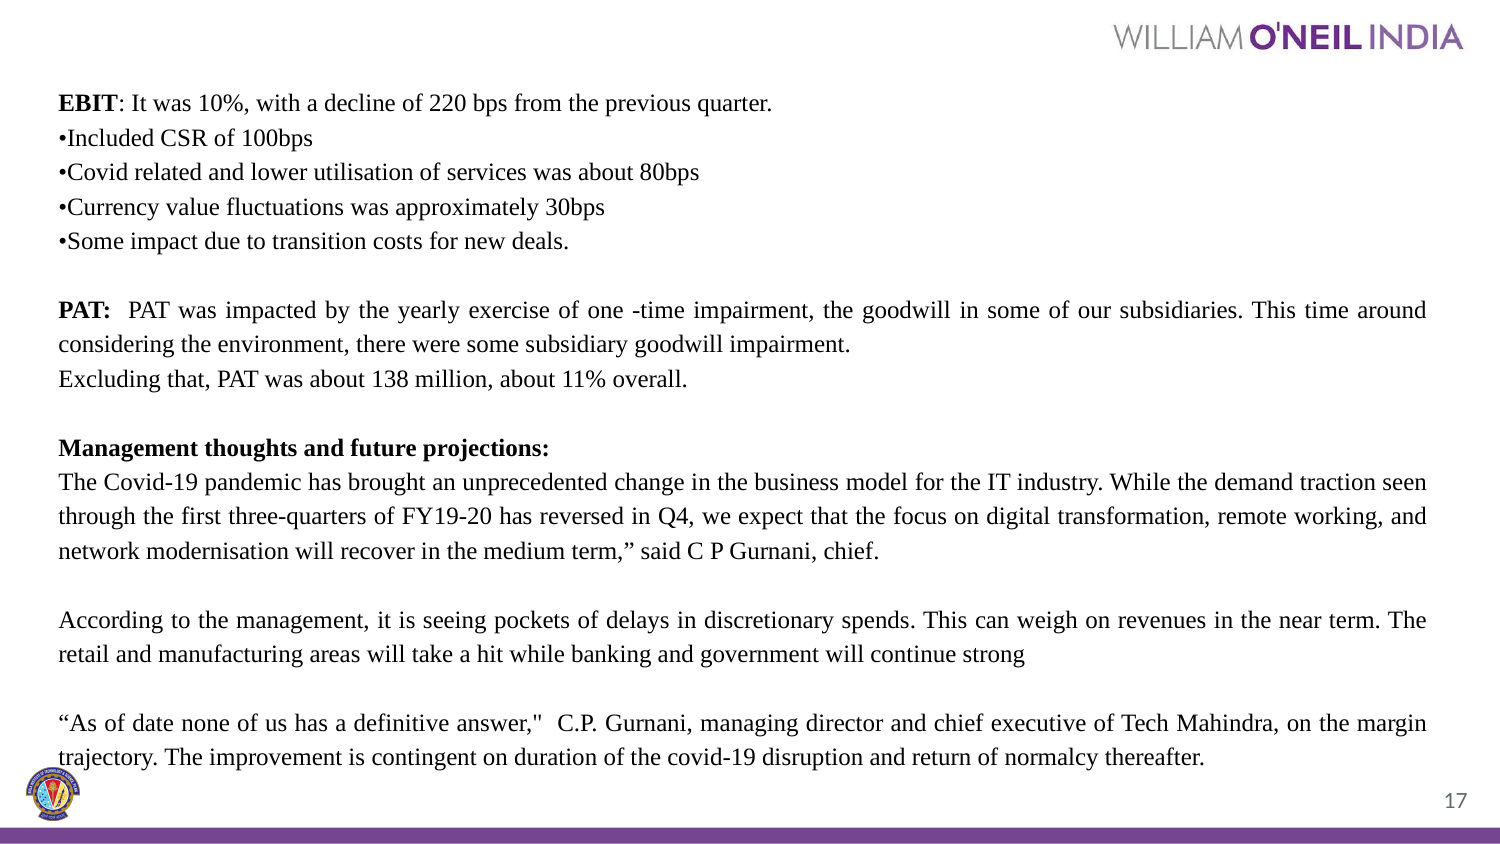

EBIT: It was 10%, with a decline of 220 bps from the previous quarter.
•Included CSR of 100bps
•Covid related and lower utilisation of services was about 80bps
•Currency value fluctuations was approximately 30bps
•Some impact due to transition costs for new deals.

PAT:  PAT was impacted by the yearly exercise of one -time impairment, the goodwill in some of our subsidiaries. This time around considering the environment, there were some subsidiary goodwill impairment.
Excluding that, PAT was about 138 million, about 11% overall.

Management thoughts and future projections:
The Covid-19 pandemic has brought an unprecedented change in the business model for the IT industry. While the demand traction seen through the first three-quarters of FY19-20 has reversed in Q4, we expect that the focus on digital transformation, remote working, and network modernisation will recover in the medium term,” said C P Gurnani, chief.

According to the management, it is seeing pockets of delays in discretionary spends. This can weigh on revenues in the near term. The retail and manufacturing areas will take a hit while banking and government will continue strong

“As of date none of us has a definitive answer,"  C.P. Gurnani, managing director and chief executive of Tech Mahindra, on the margin trajectory. The improvement is contingent on duration of the covid-19 disruption and return of normalcy thereafter.

17